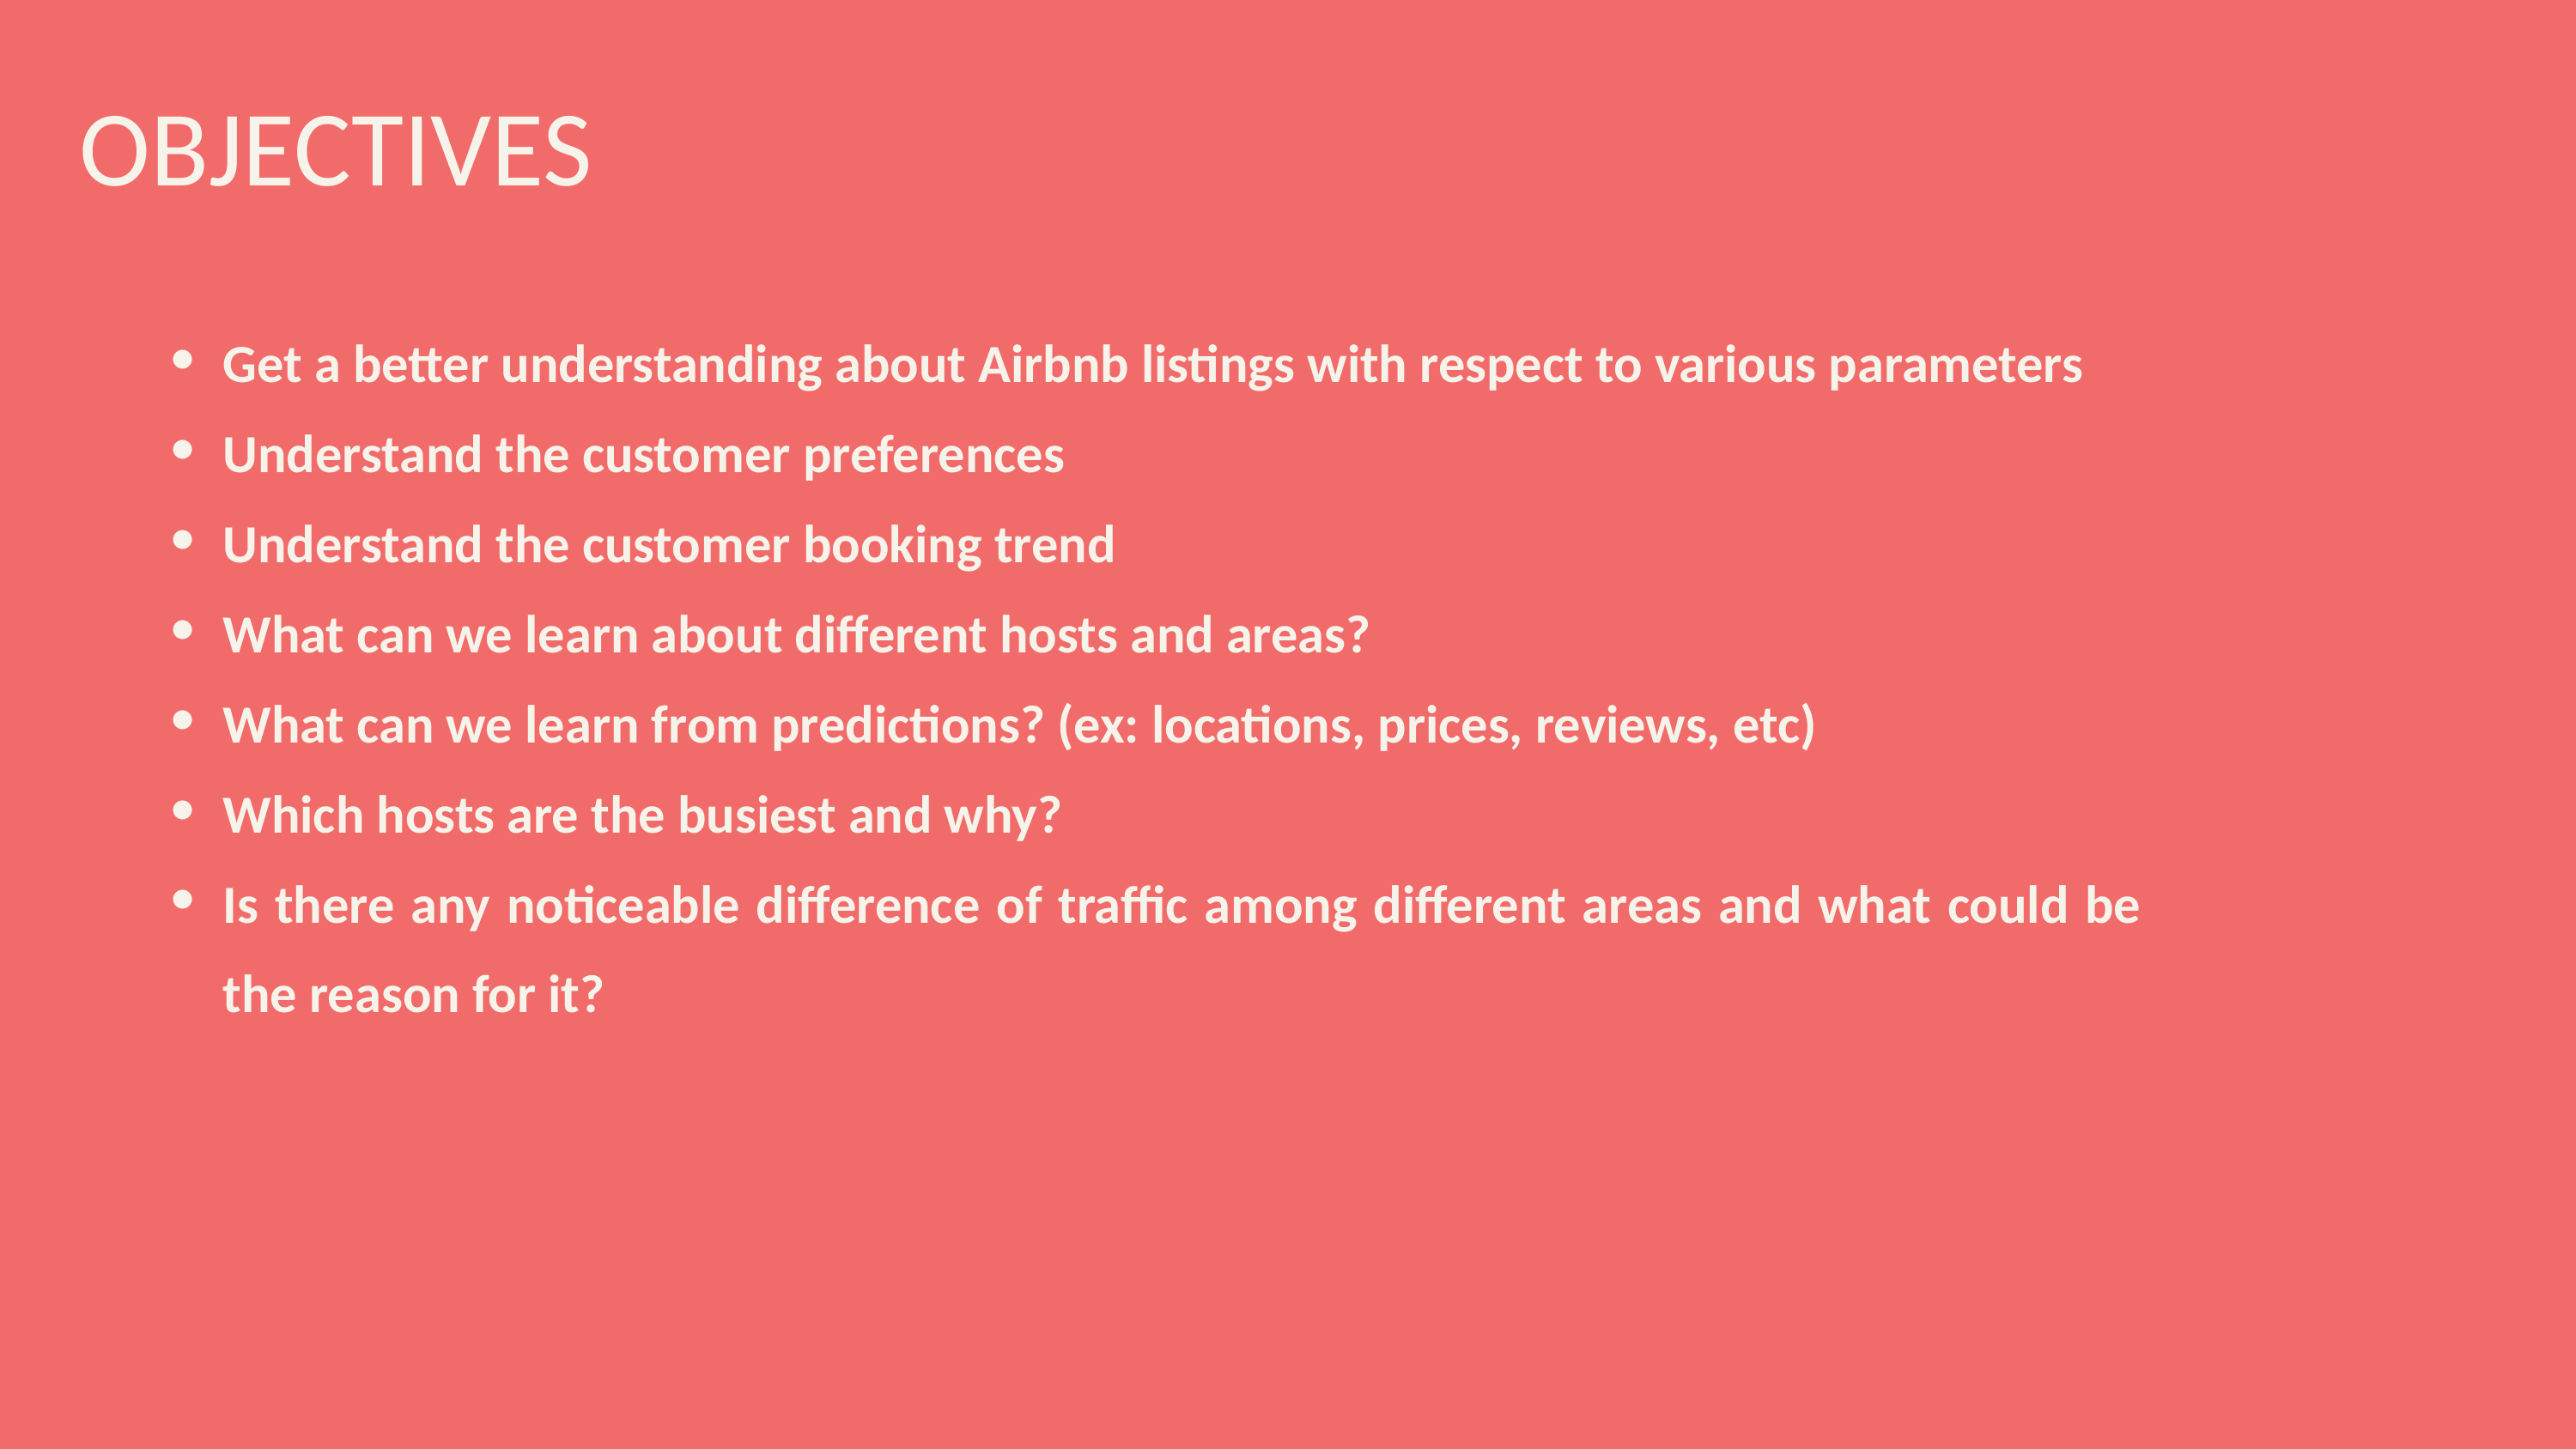

OBJECTIVES
Get a better understanding about Airbnb listings with respect to various parameters
Understand the customer preferences
Understand the customer booking trend
What can we learn about different hosts and areas?
What can we learn from predictions? (ex: locations, prices, reviews, etc)
Which hosts are the busiest and why?
Is there any noticeable difference of traffic among different areas and what could be the reason for it?